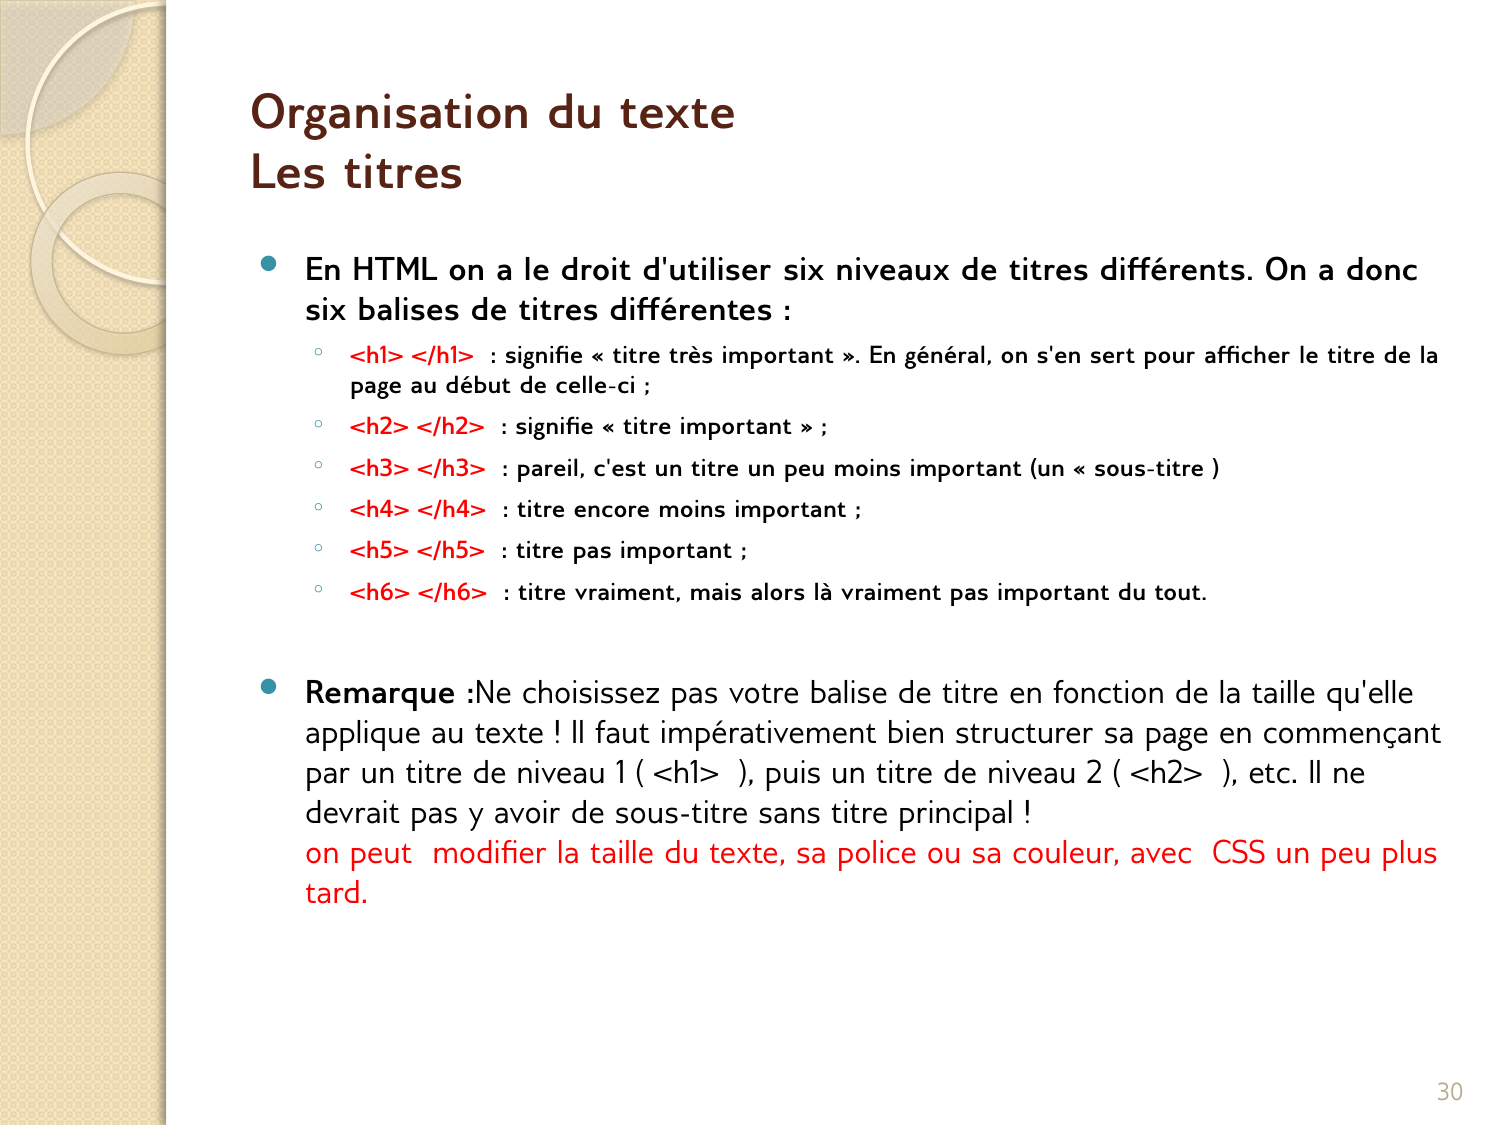

# Organisation du texte Les titres
En HTML on a le droit d'utiliser six niveaux de titres différents. On a donc six balises de titres différentes :
<h1> </h1>  : signifie « titre très important ». En général, on s'en sert pour afficher le titre de la page au début de celle-ci ;
<h2> </h2>  : signifie « titre important » ;
<h3> </h3>  : pareil, c'est un titre un peu moins important (un « sous-titre )
<h4> </h4>  : titre encore moins important ;
<h5> </h5>  : titre pas important ;
<h6> </h6>  : titre vraiment, mais alors là vraiment pas important du tout.

Remarque :Ne choisissez pas votre balise de titre en fonction de la taille qu'elle applique au texte ! Il faut impérativement bien structurer sa page en commençant par un titre de niveau 1 ( <h1>  ), puis un titre de niveau 2 ( <h2>  ), etc. Il ne devrait pas y avoir de sous-titre sans titre principal !
on peut  modifier la taille du texte, sa police ou sa couleur, avec  CSS un peu plus tard.

30